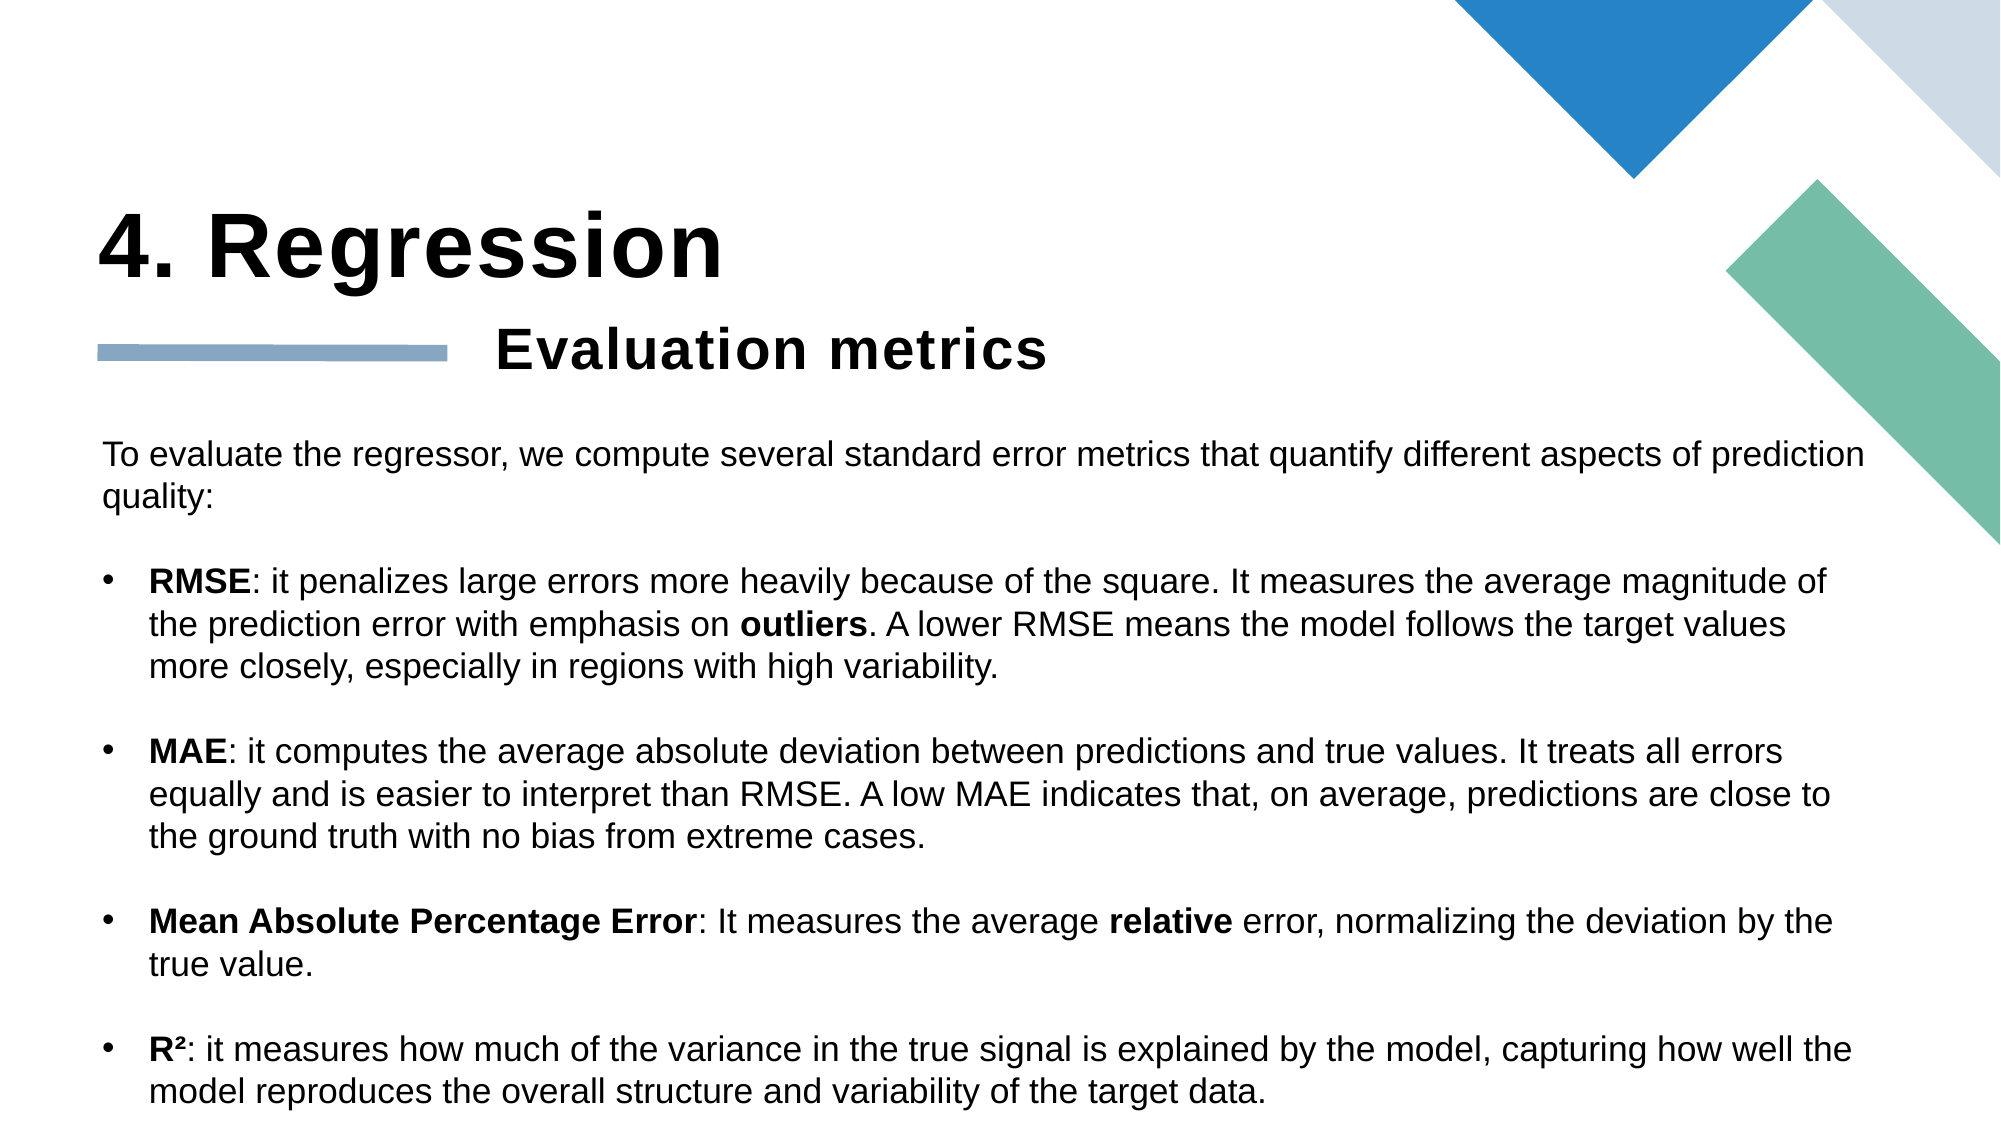

4. Regression
Evaluation metrics
To evaluate the regressor, we compute several standard error metrics that quantify different aspects of prediction quality:

RMSE: it penalizes large errors more heavily because of the square. It measures the average magnitude of the prediction error with emphasis on outliers. A lower RMSE means the model follows the target values more closely, especially in regions with high variability.

MAE: it computes the average absolute deviation between predictions and true values. It treats all errors equally and is easier to interpret than RMSE. A low MAE indicates that, on average, predictions are close to the ground truth with no bias from extreme cases.

Mean Absolute Percentage Error: It measures the average relative error, normalizing the deviation by the true value.

R²: it measures how much of the variance in the true signal is explained by the model, capturing how well the model reproduces the overall structure and variability of the target data.